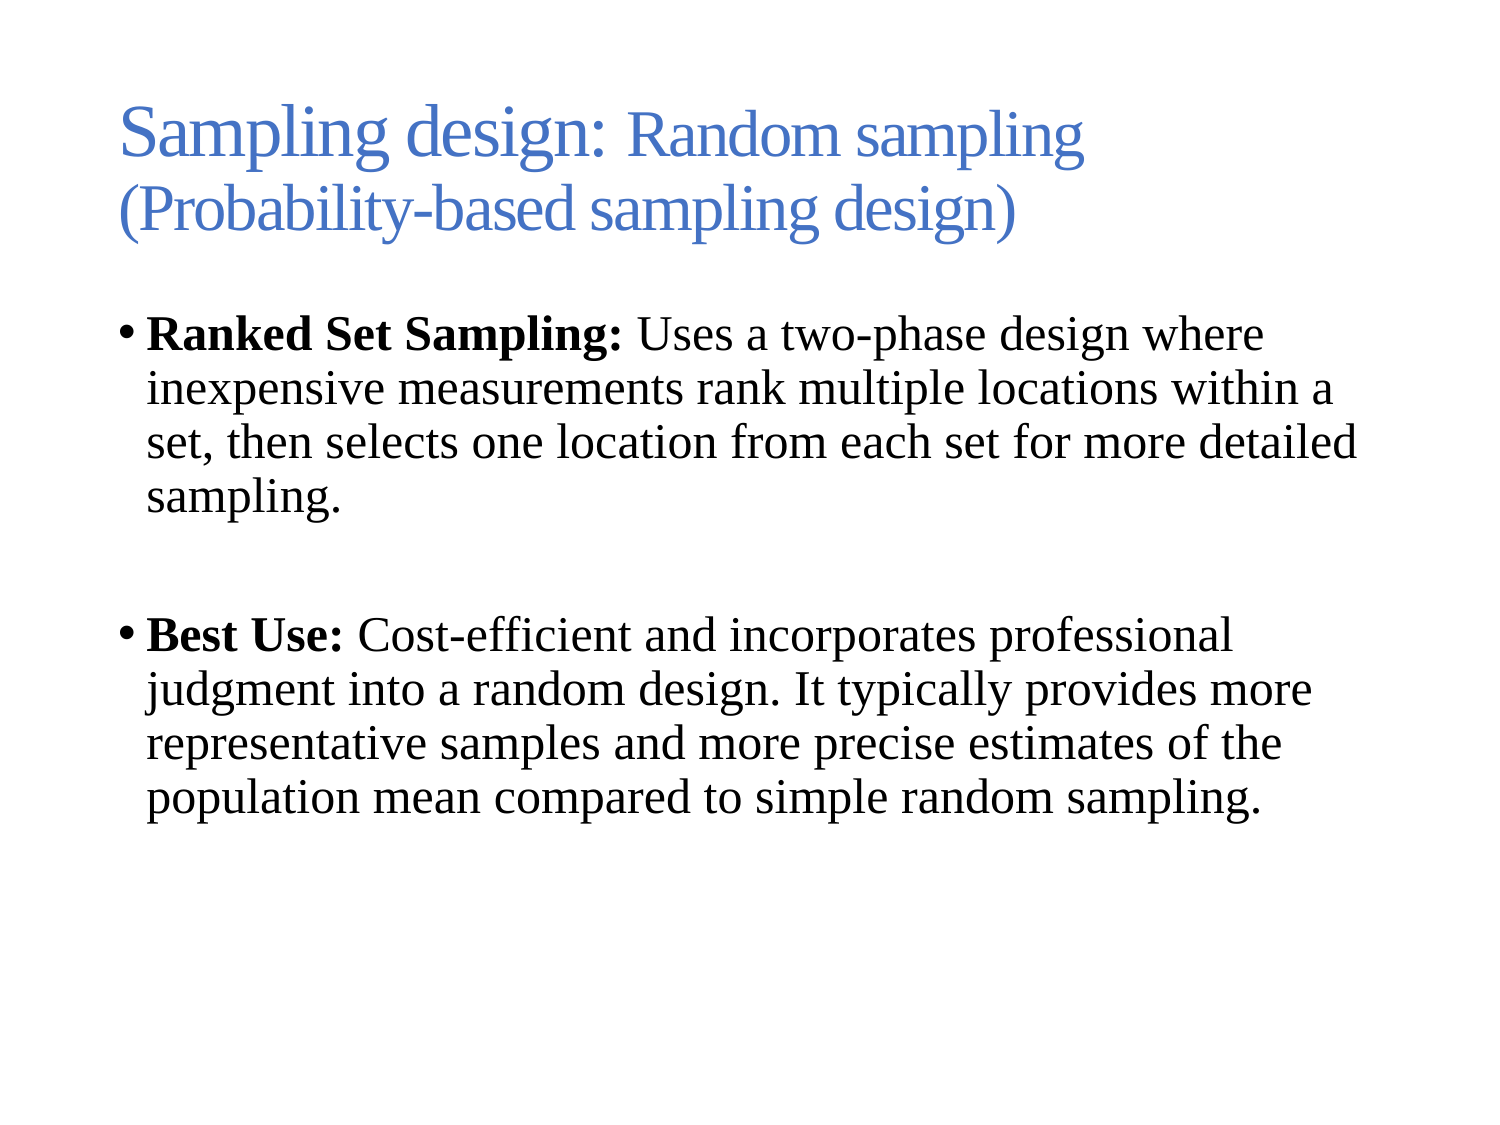

# Sampling design: Random sampling (Probability-based sampling design)
Ranked Set Sampling: Uses a two-phase design where inexpensive measurements rank multiple locations within a set, then selects one location from each set for more detailed sampling.

Best Use: Cost-efficient and incorporates professional judgment into a random design. It typically provides more representative samples and more precise estimates of the population mean compared to simple random sampling.